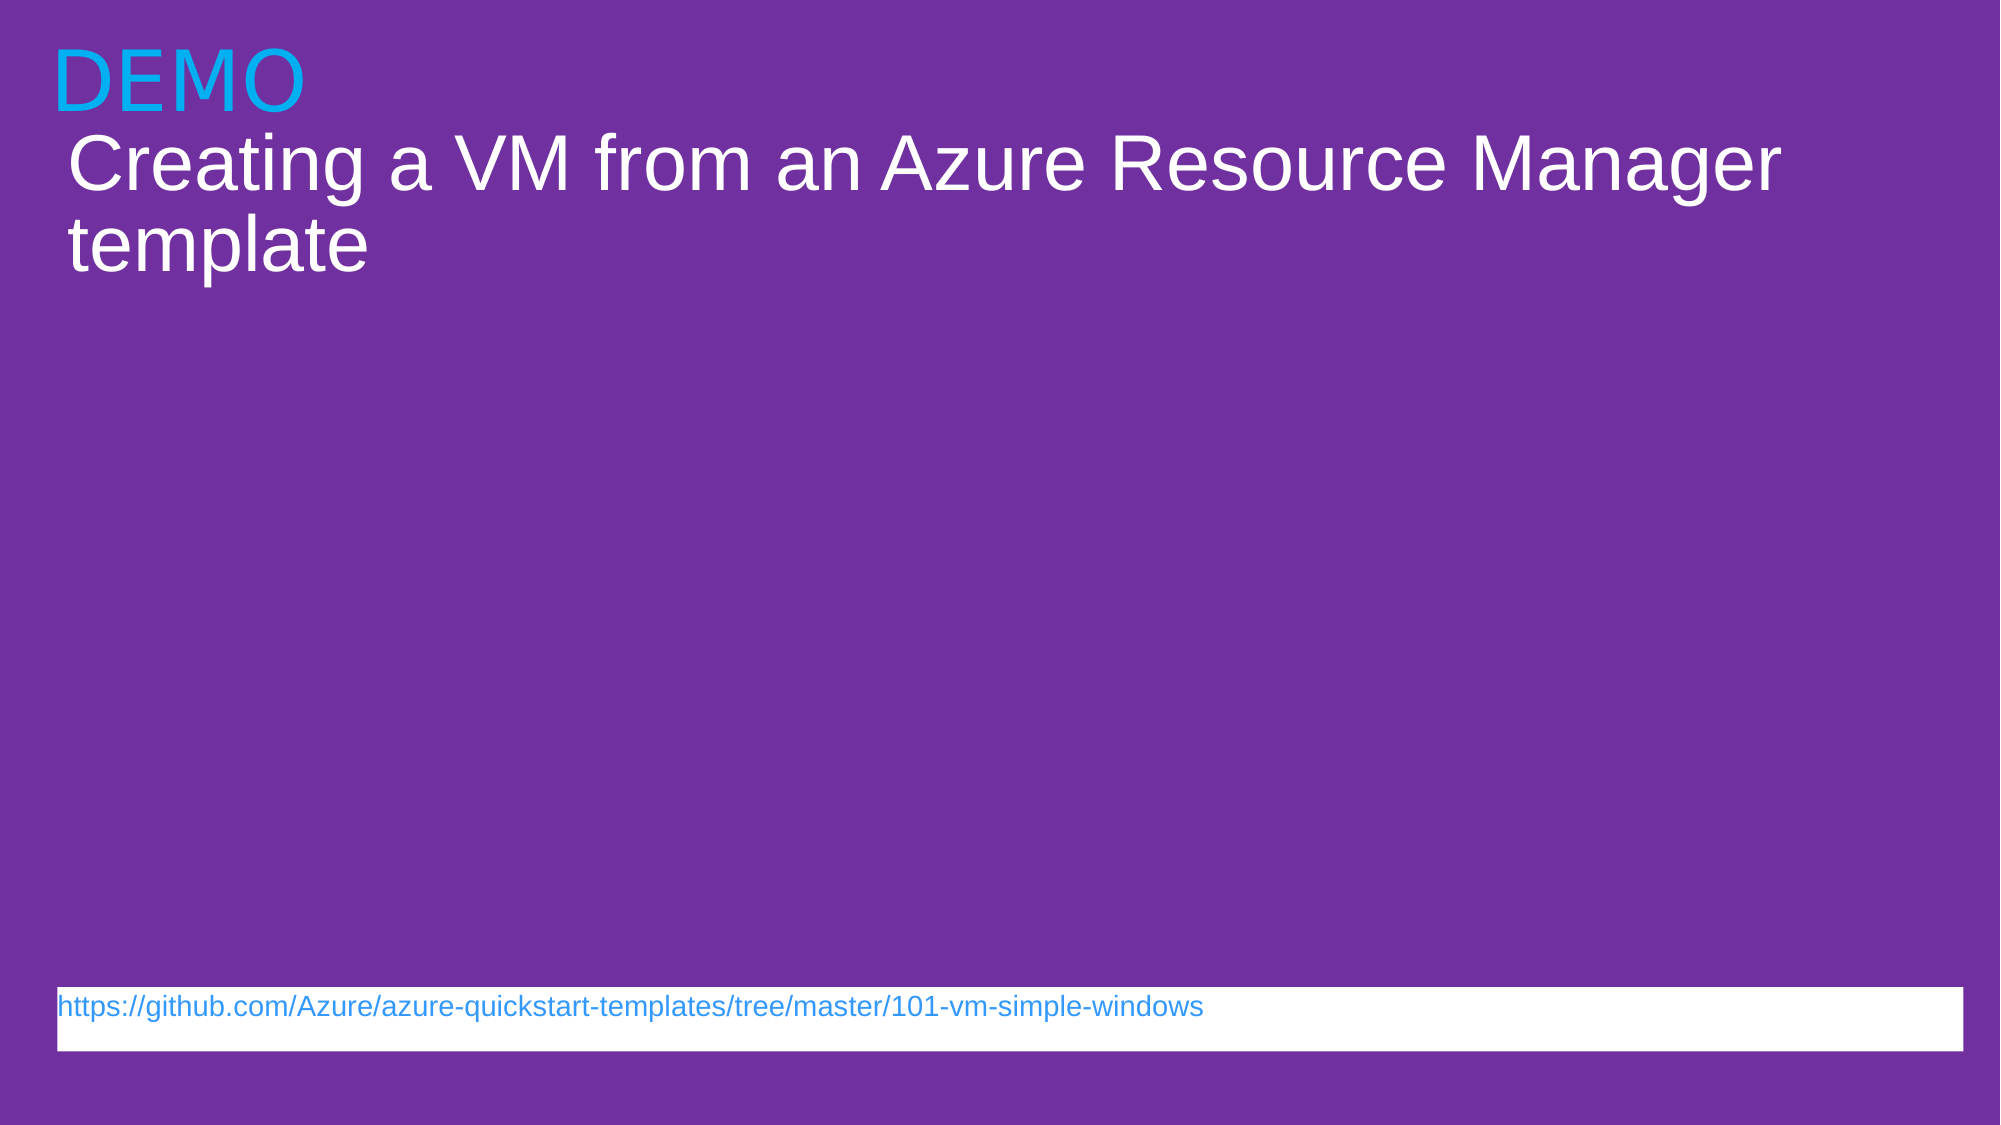

# Creating a VM from an Azure Resource Manager template

https://github.com/Azure/azure-quickstart-templates/tree/master/101-vm-simple-windows